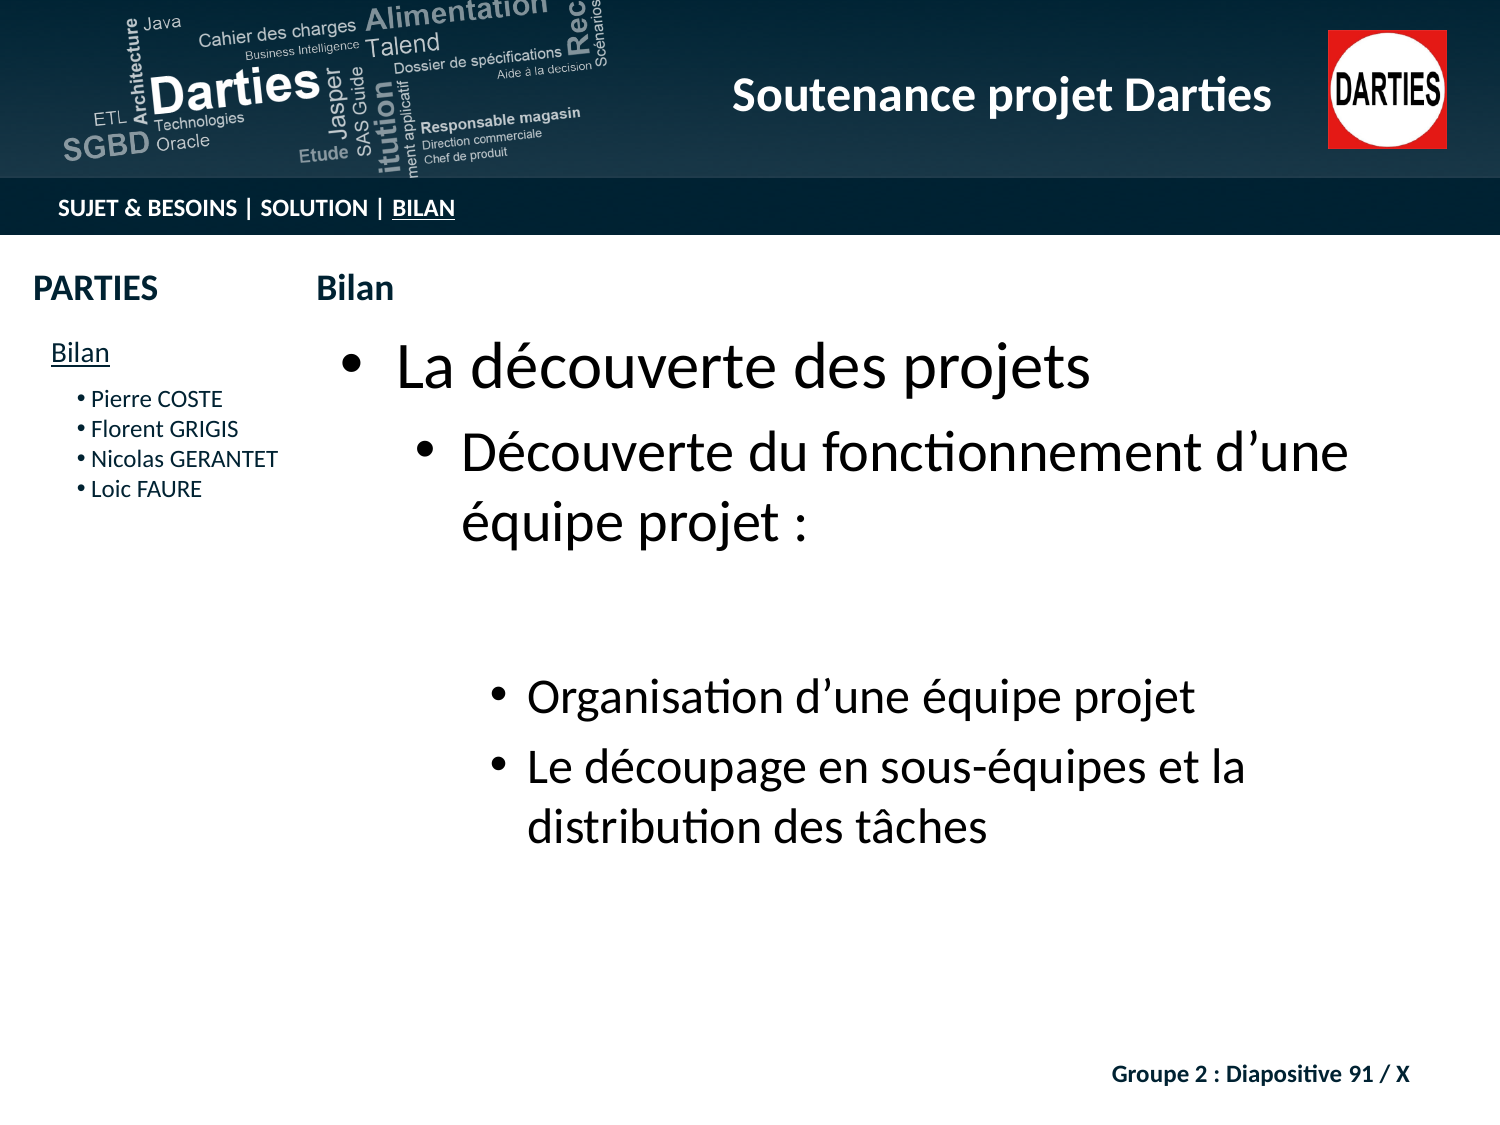

La découverte des projets
Découverte du fonctionnement d’une équipe projet :

Organisation d’une équipe projet
Le découpage en sous-équipes et la distribution des tâches

Groupe 2 : Diapositive 91 / X